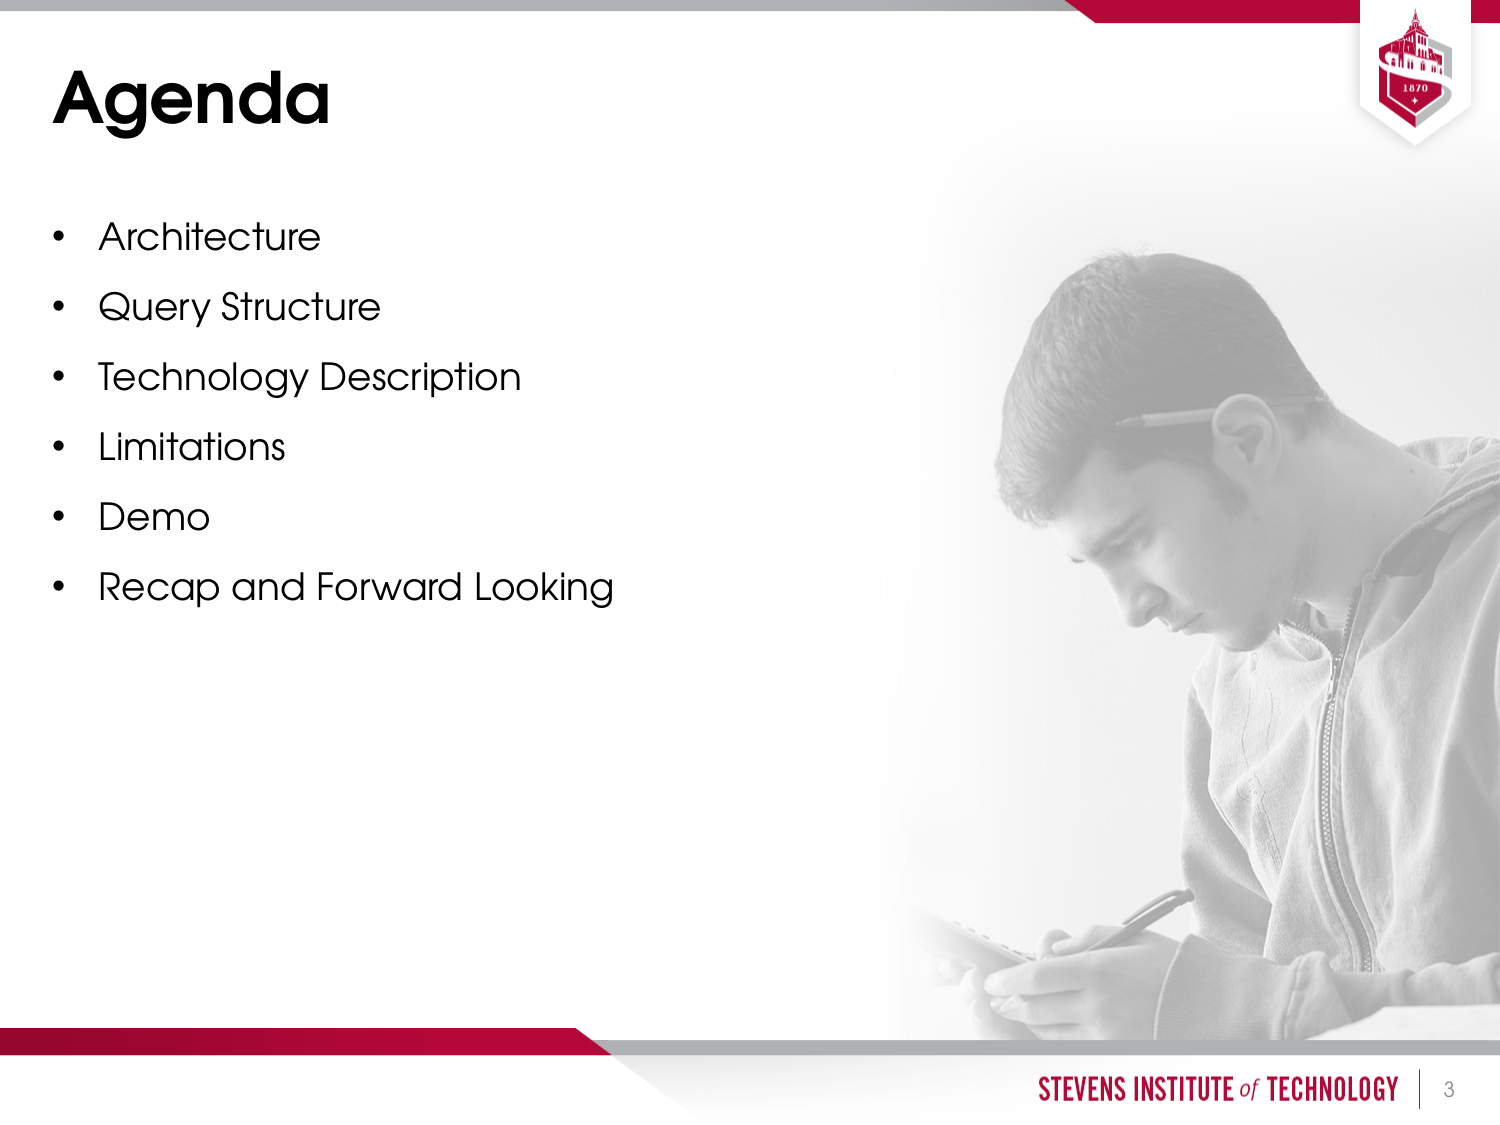

# Agenda
Architecture
Query Structure
Technology Description
Limitations
Demo
Recap and Forward Looking

3